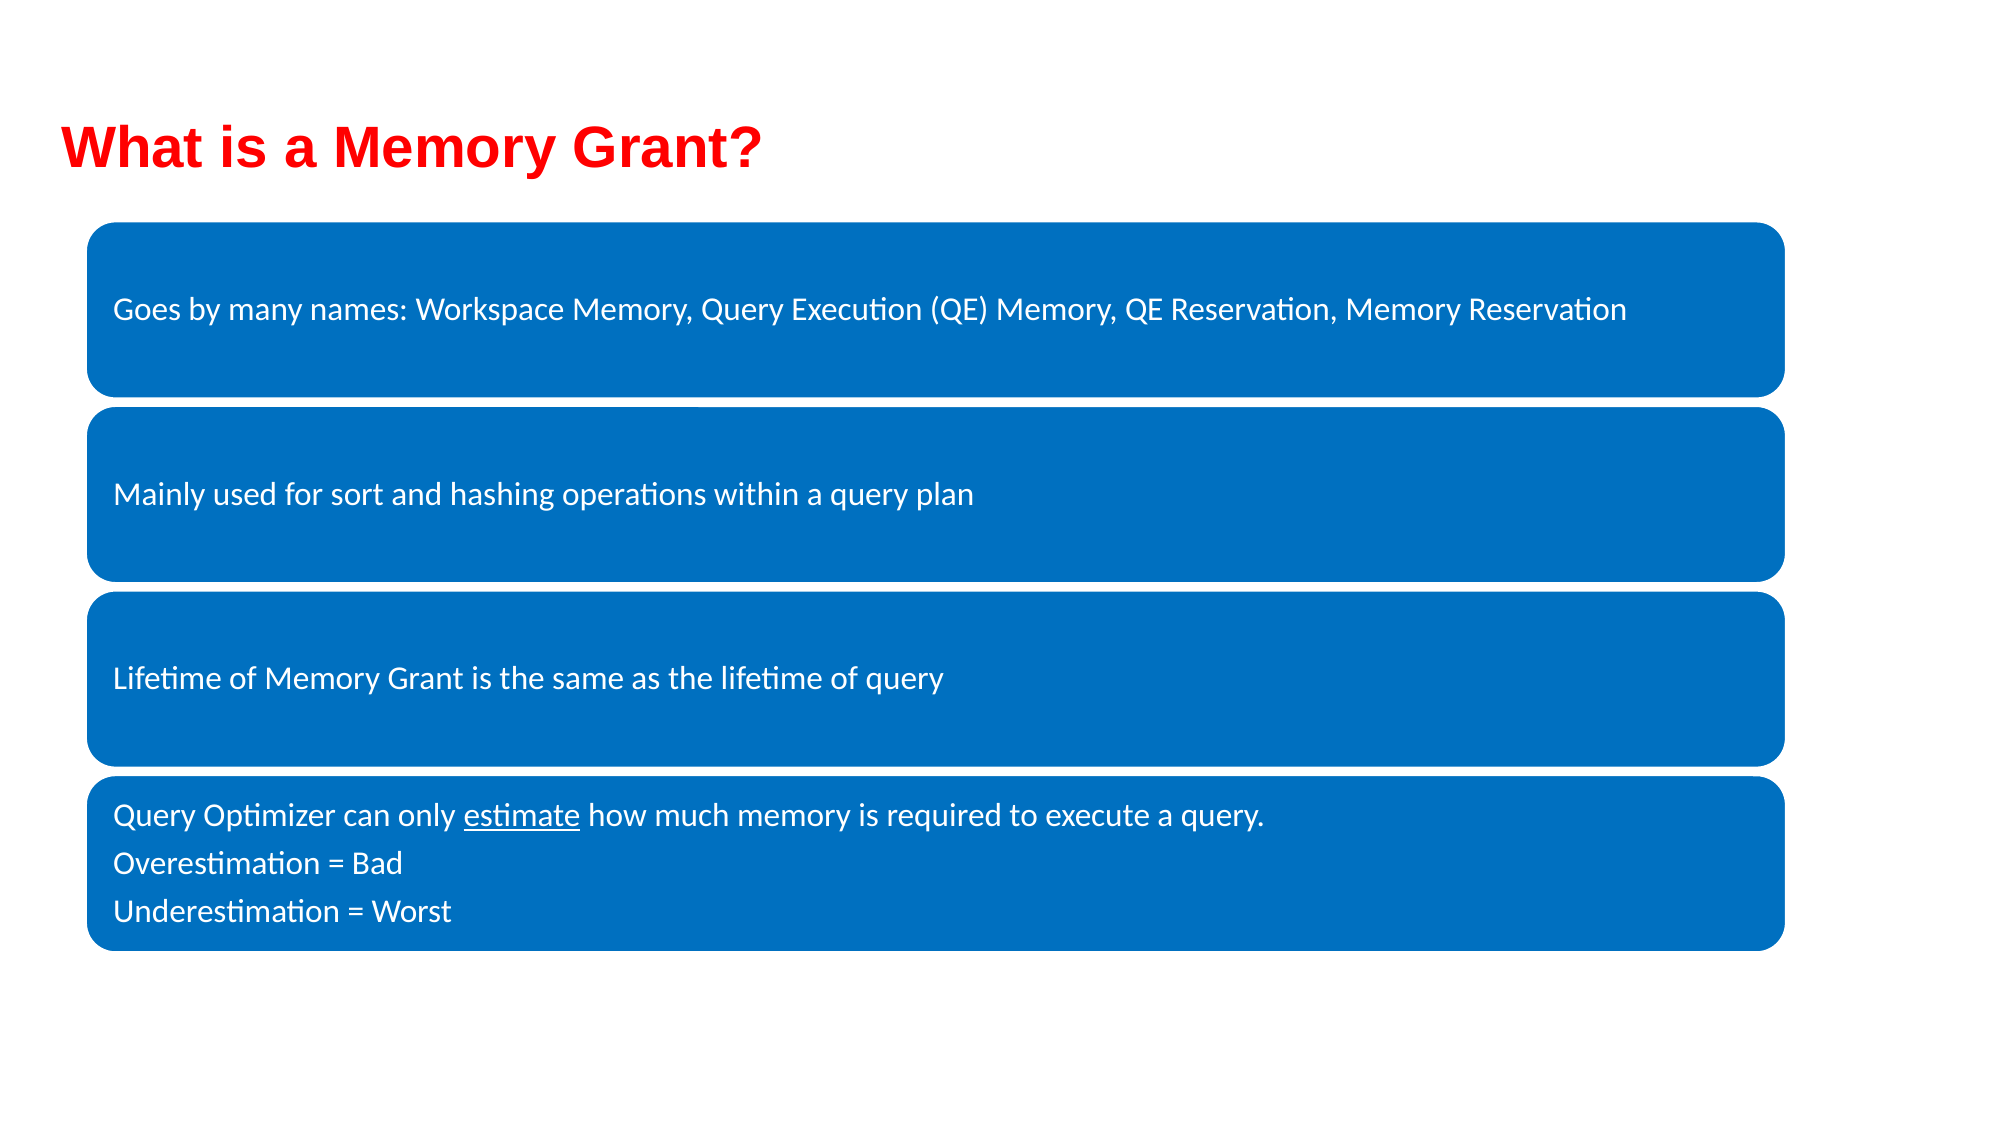

What is a Memory Grant?
Goes by many names: Workspace Memory, Query Execution (QE) Memory, QE Reservation, Memory Reservation
Mainly used for sort and hashing operations within a query plan
Lifetime of Memory Grant is the same as the lifetime of query
Query Optimizer can only estimate how much memory is required to execute a query.
Overestimation = Bad
Underestimation = Worst